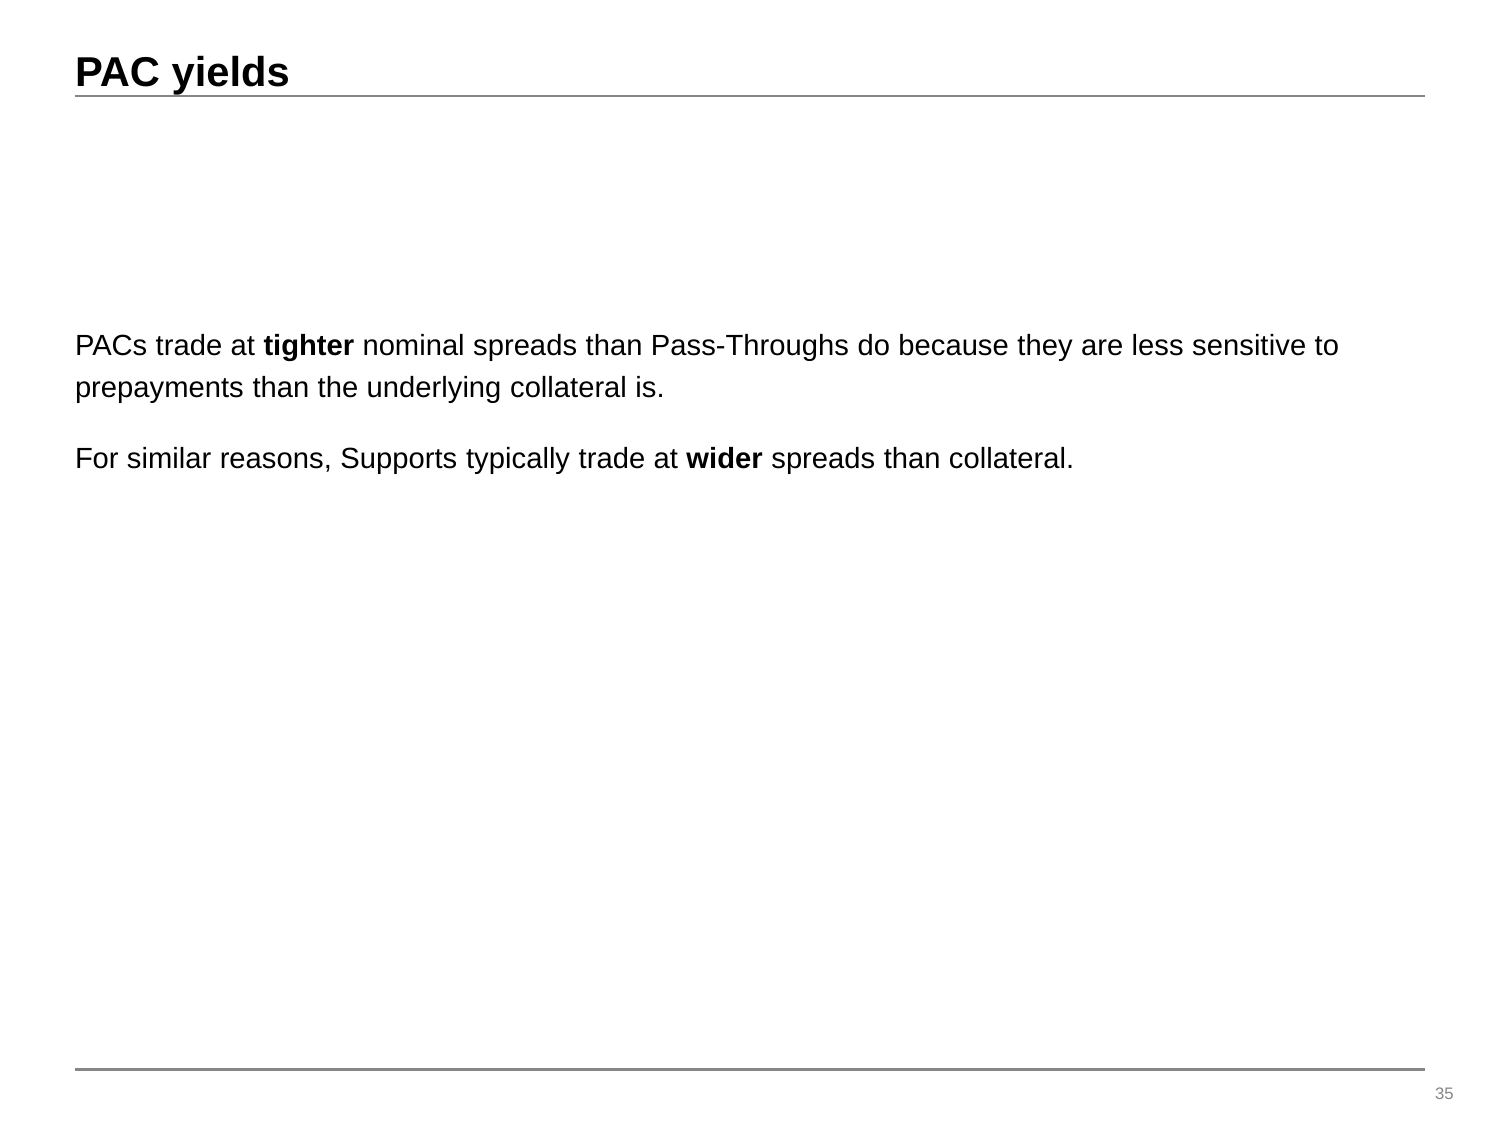

# PAC yields

PACs trade at tighter nominal spreads than Pass-Throughs do because they are less sensitive to prepayments than the underlying collateral is.
For similar reasons, Supports typically trade at wider spreads than collateral.